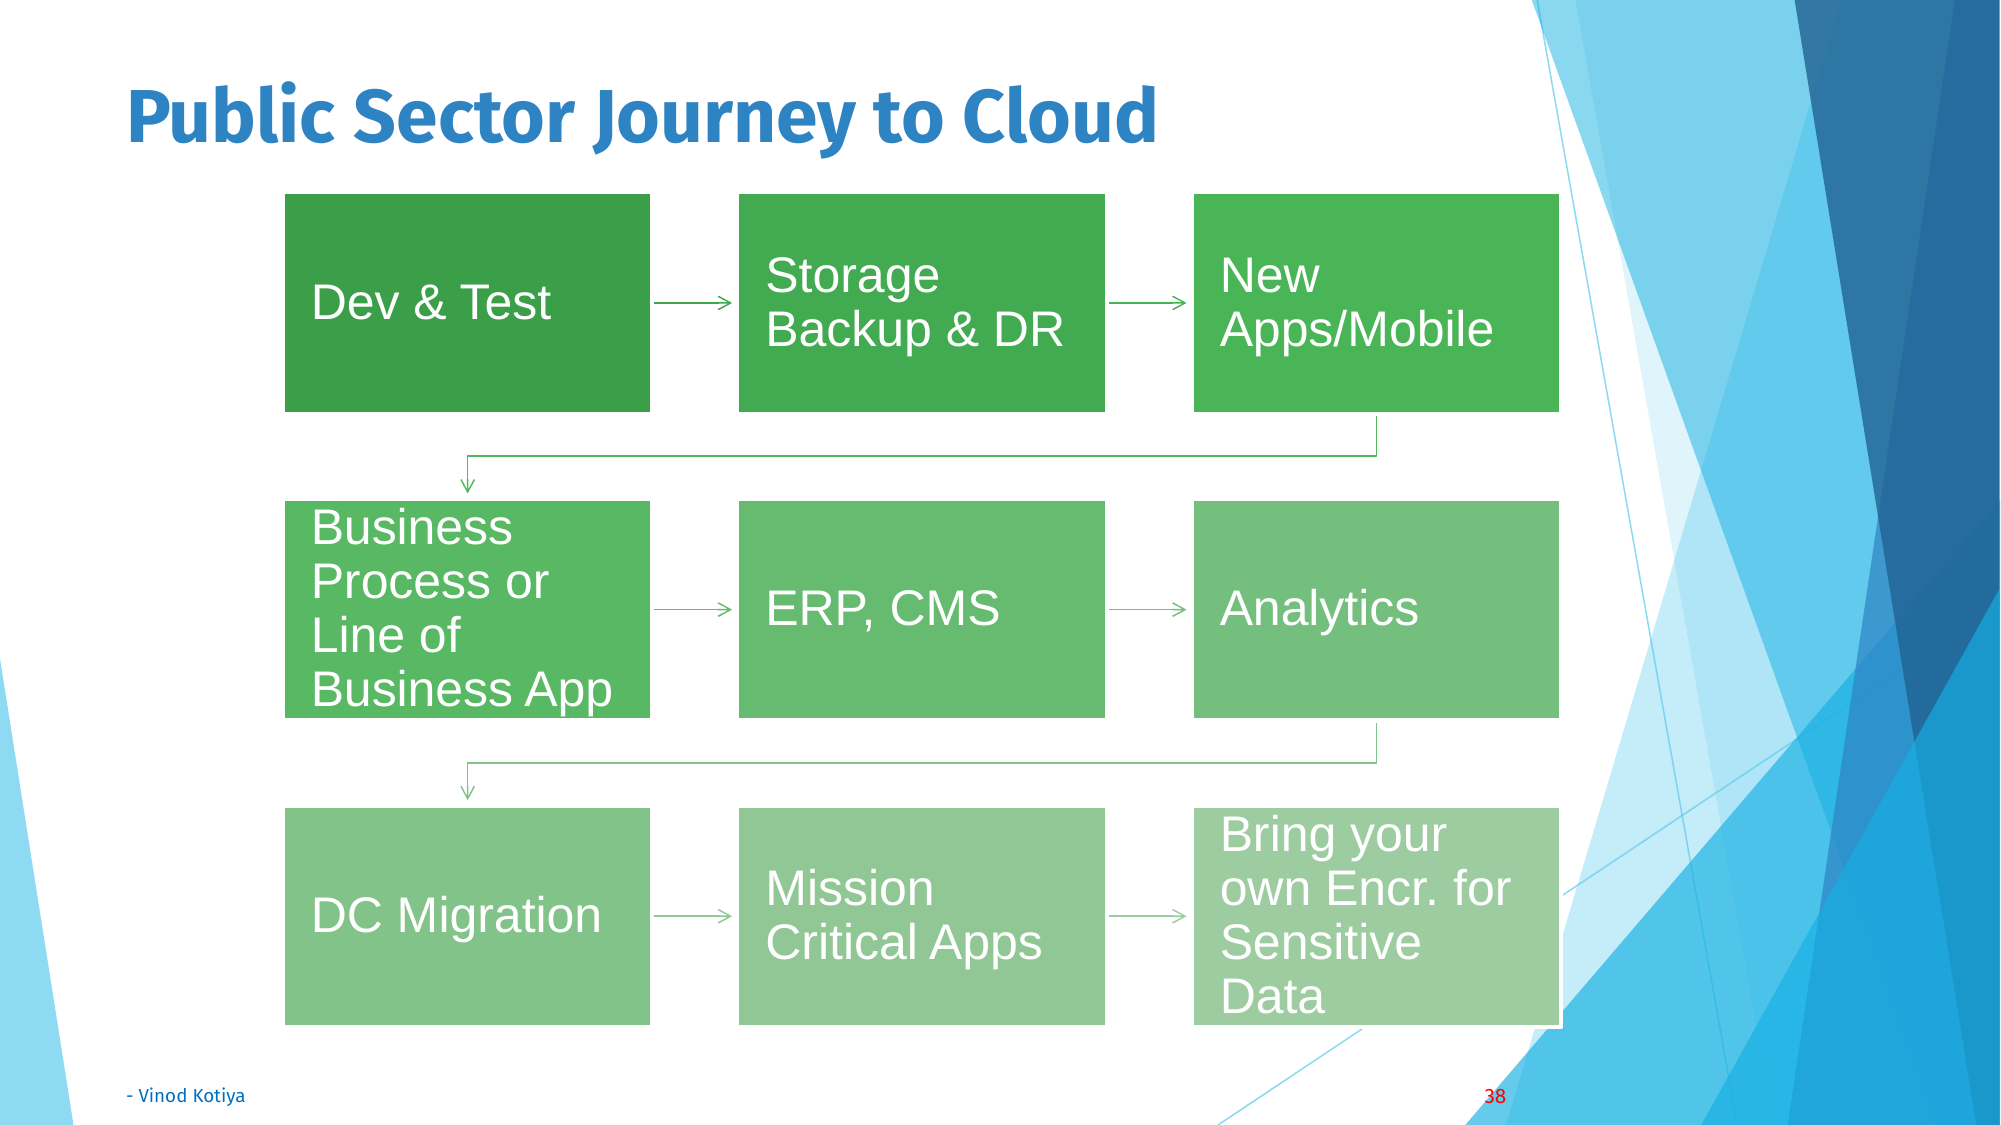

# Public Sector Journey to Cloud

Dev & Test

Storage  Backup & DR

New Apps/Mobile

Business Process or Line of Business App

ERP, CMS

Analytics

DC Migration

Mission Critical Apps
Bring your own Encr. for Sensitive Data
38
- Vinod Kotiya